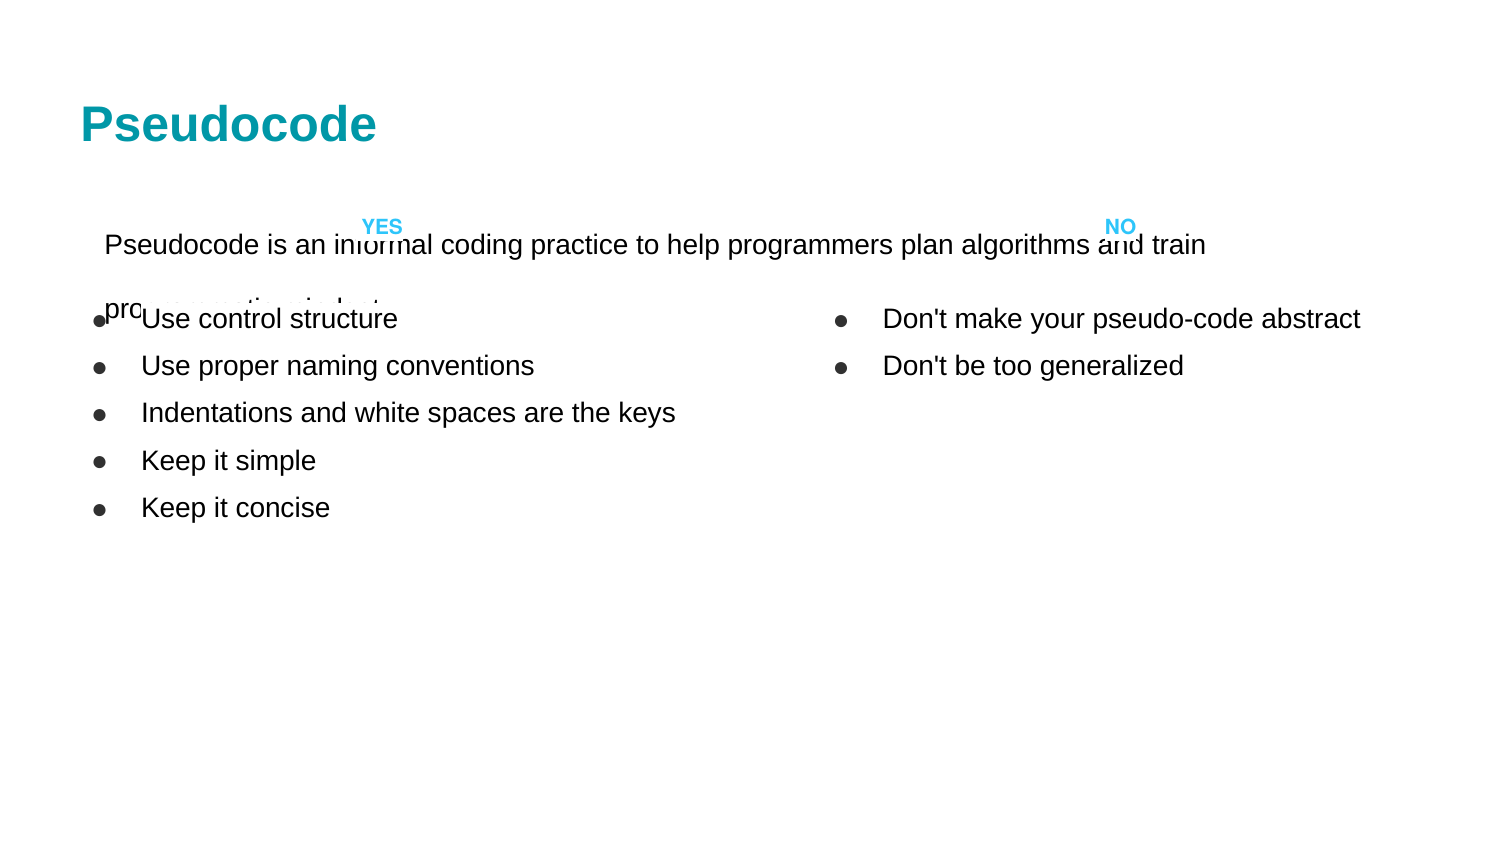

Pseudocode

#

Pseudocode is an informal coding practice to help programmers plan algorithms and train programmatic mindset

 YES
Use control structure
Use proper naming conventions
Indentations and white spaces are the keys
Keep it simple
Keep it concise
NO
Don't make your pseudo-code abstract
Don't be too generalized